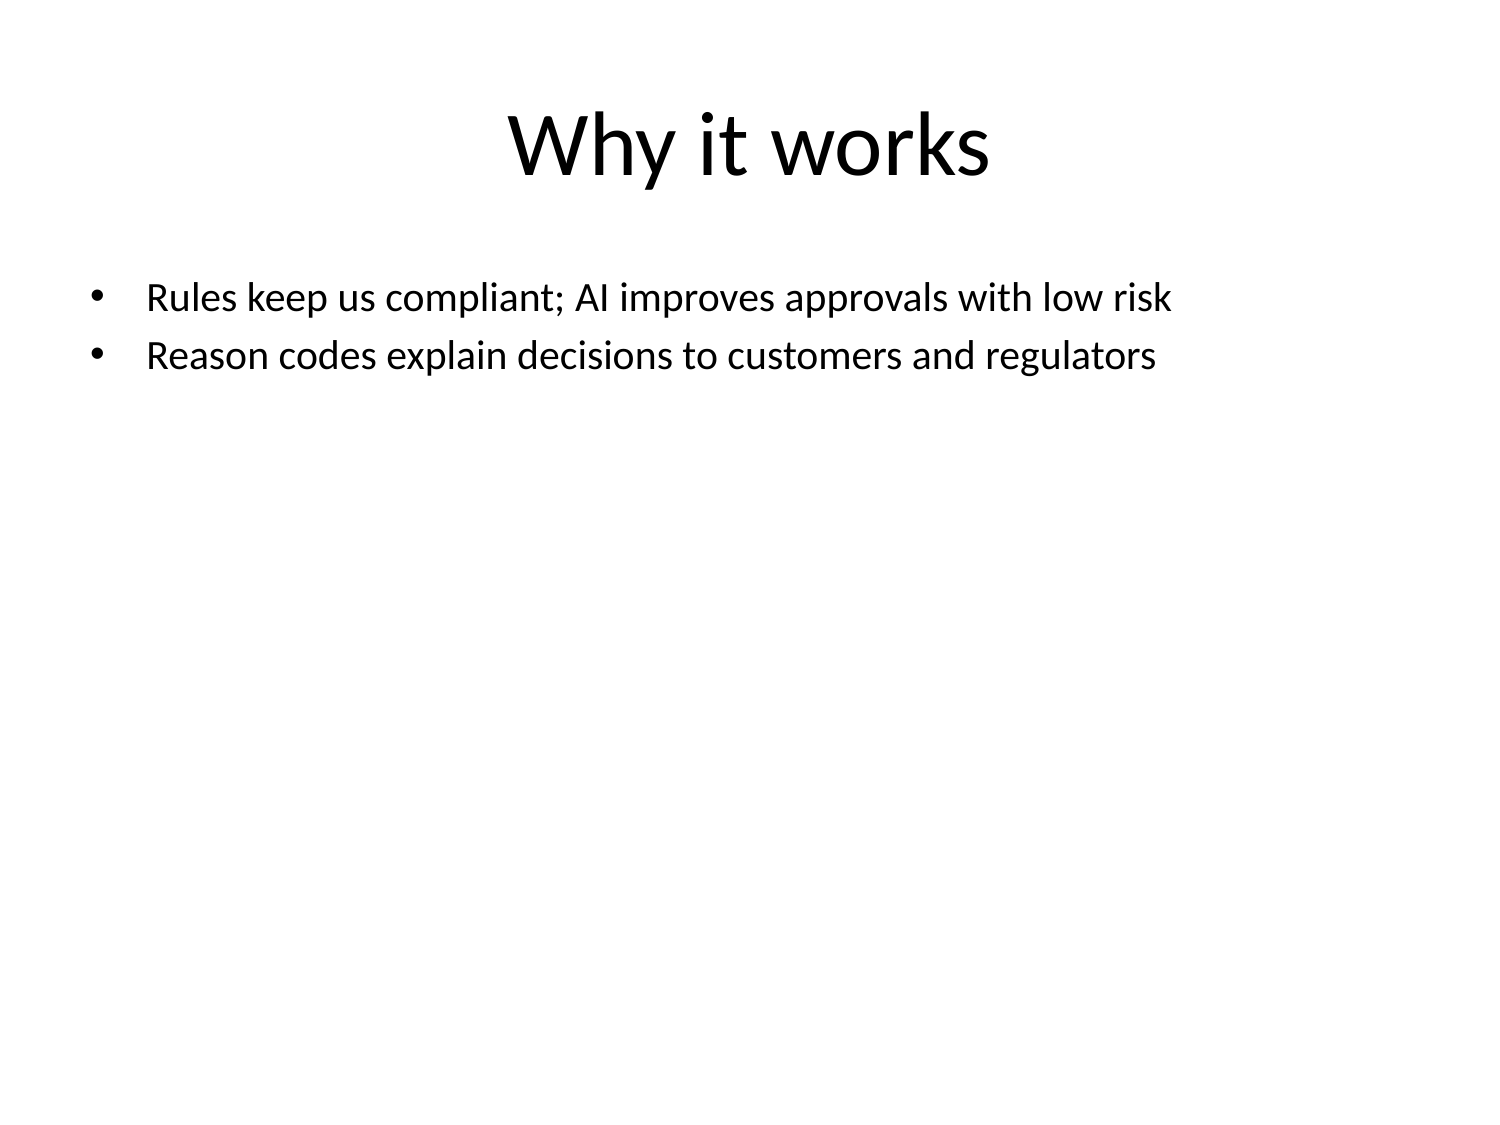

# Why it works
Rules keep us compliant; AI improves approvals with low risk
Reason codes explain decisions to customers and regulators